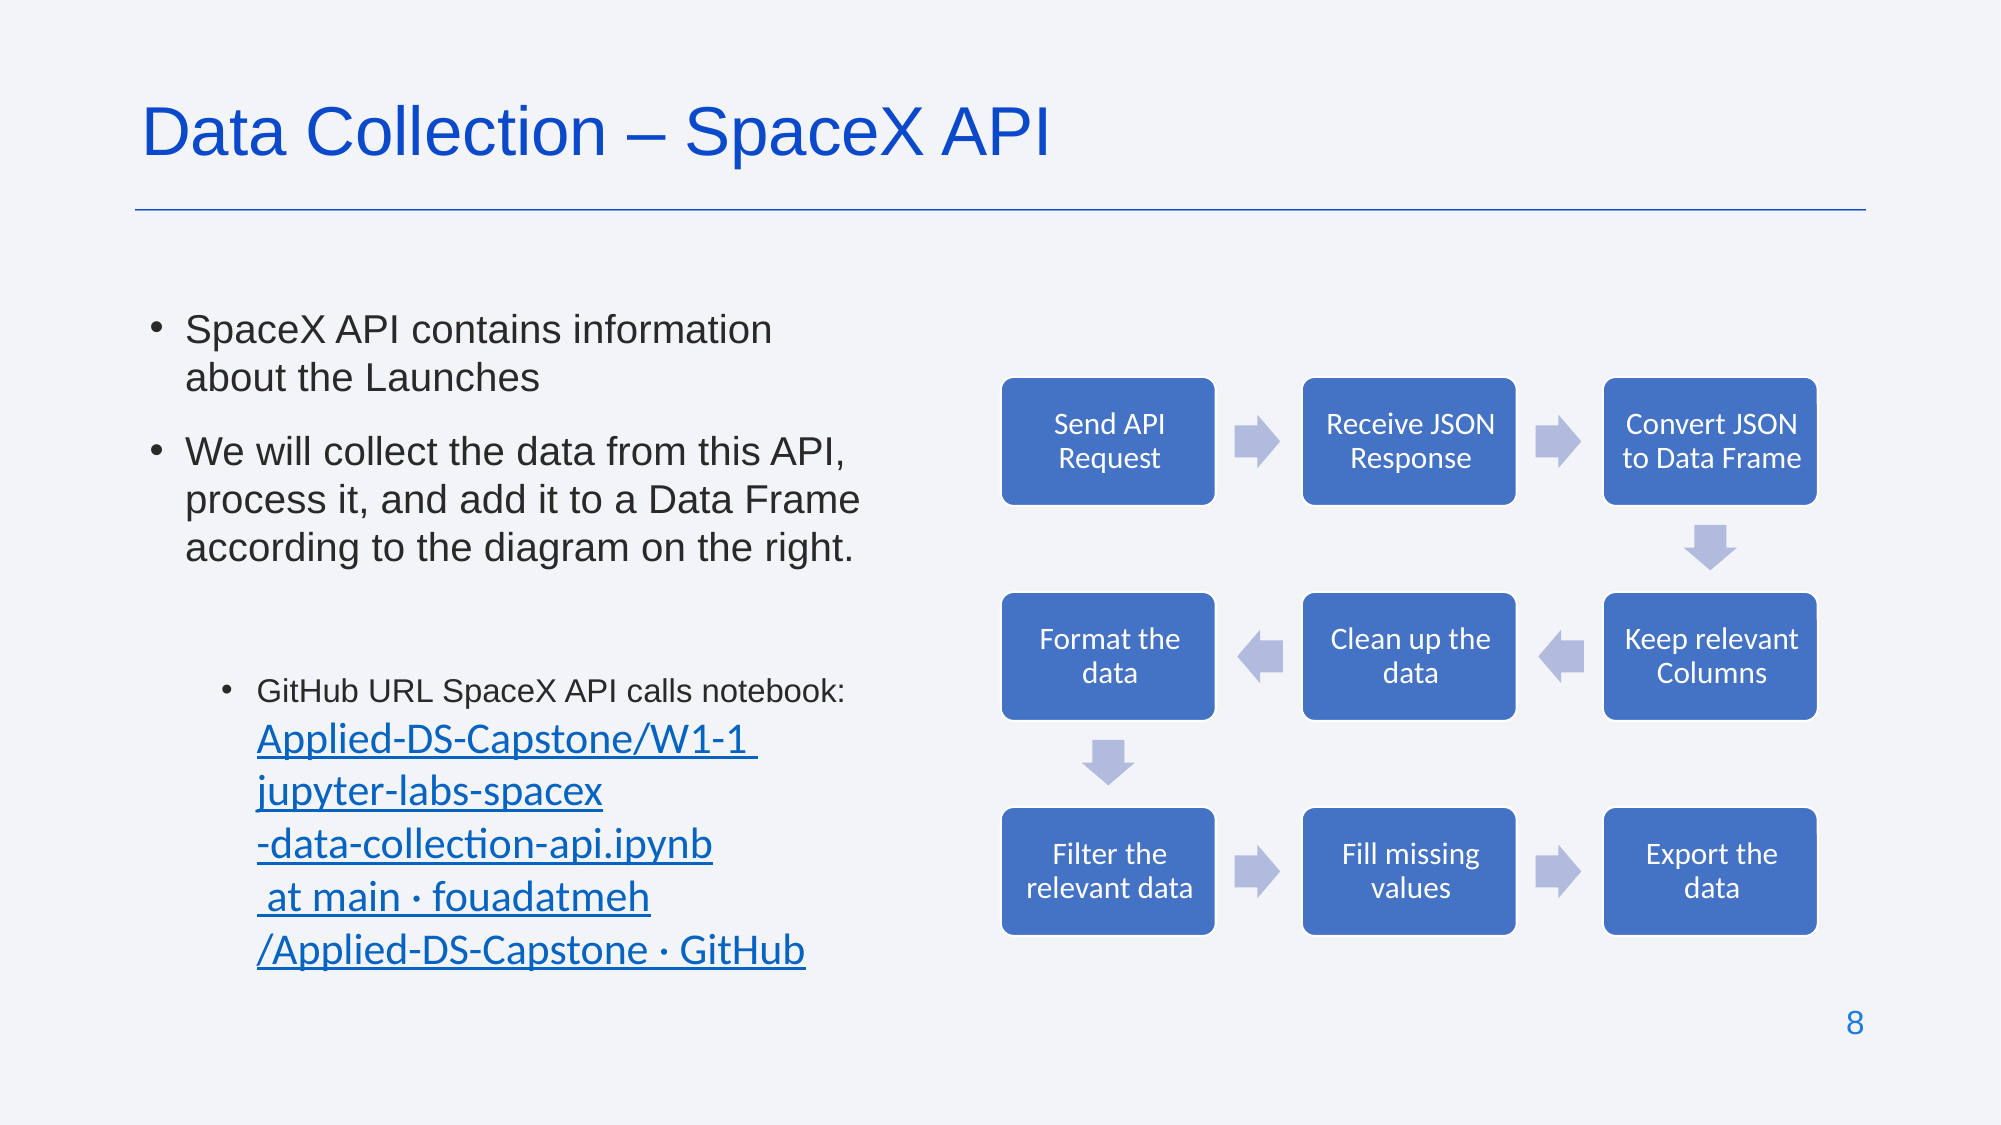

Data Collection – SpaceX API
SpaceX API contains information about the Launches
We will collect the data from this API, process it, and add it to a Data Frame according to the diagram on the right.

GitHub URL SpaceX API calls notebook: Applied-DS-Capstone/W1-1 jupyter-labs-spacex-data-collection-api.ipynb at main · fouadatmeh/Applied-DS-Capstone · GitHub

Send API Request

Receive JSON Response

Convert JSON to Data Frame

Keep relevant Columns

Clean up the data

Format the data

Filter the relevant data

Fill missing values

Export the data
8